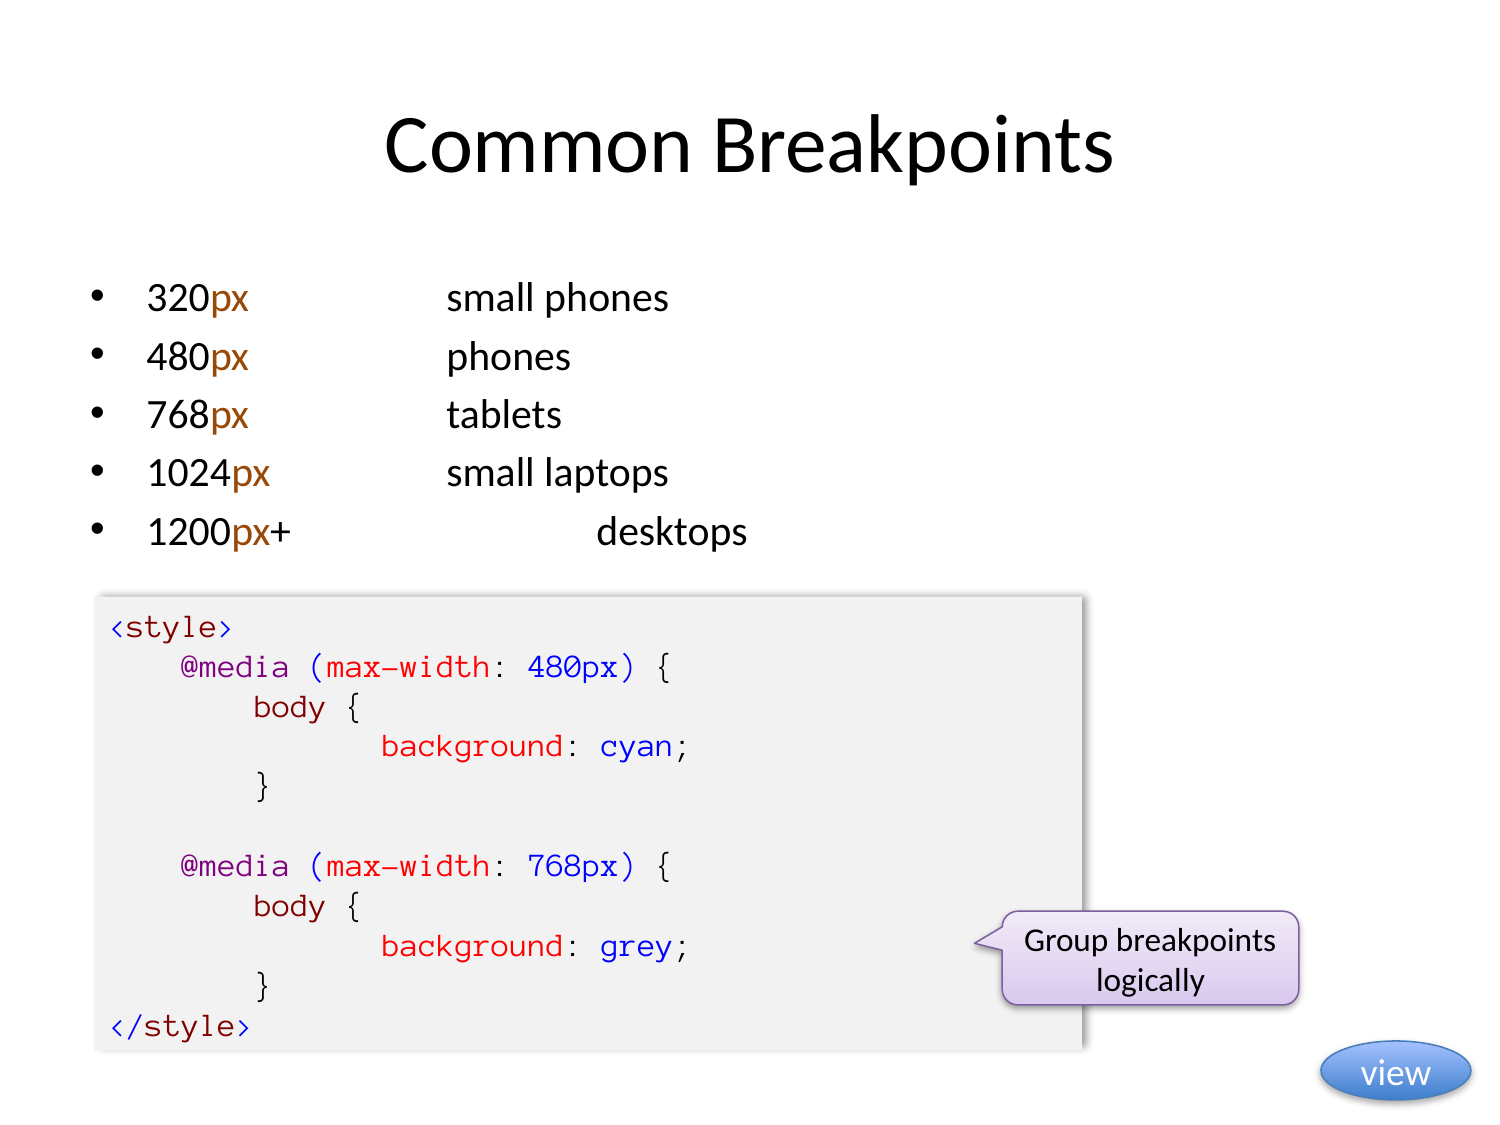

# Common Breakpoints
320px 		small phones
480px 		phones
768px 		tablets
1024px 		small laptops
1200px+ 		desktops
<style>
    @media (max-width: 480px) {
        body {
               background: cyan;
        }
    @media (max-width: 768px) {
        body {
               background: grey;
        }
</style>
Group breakpoints logically
view